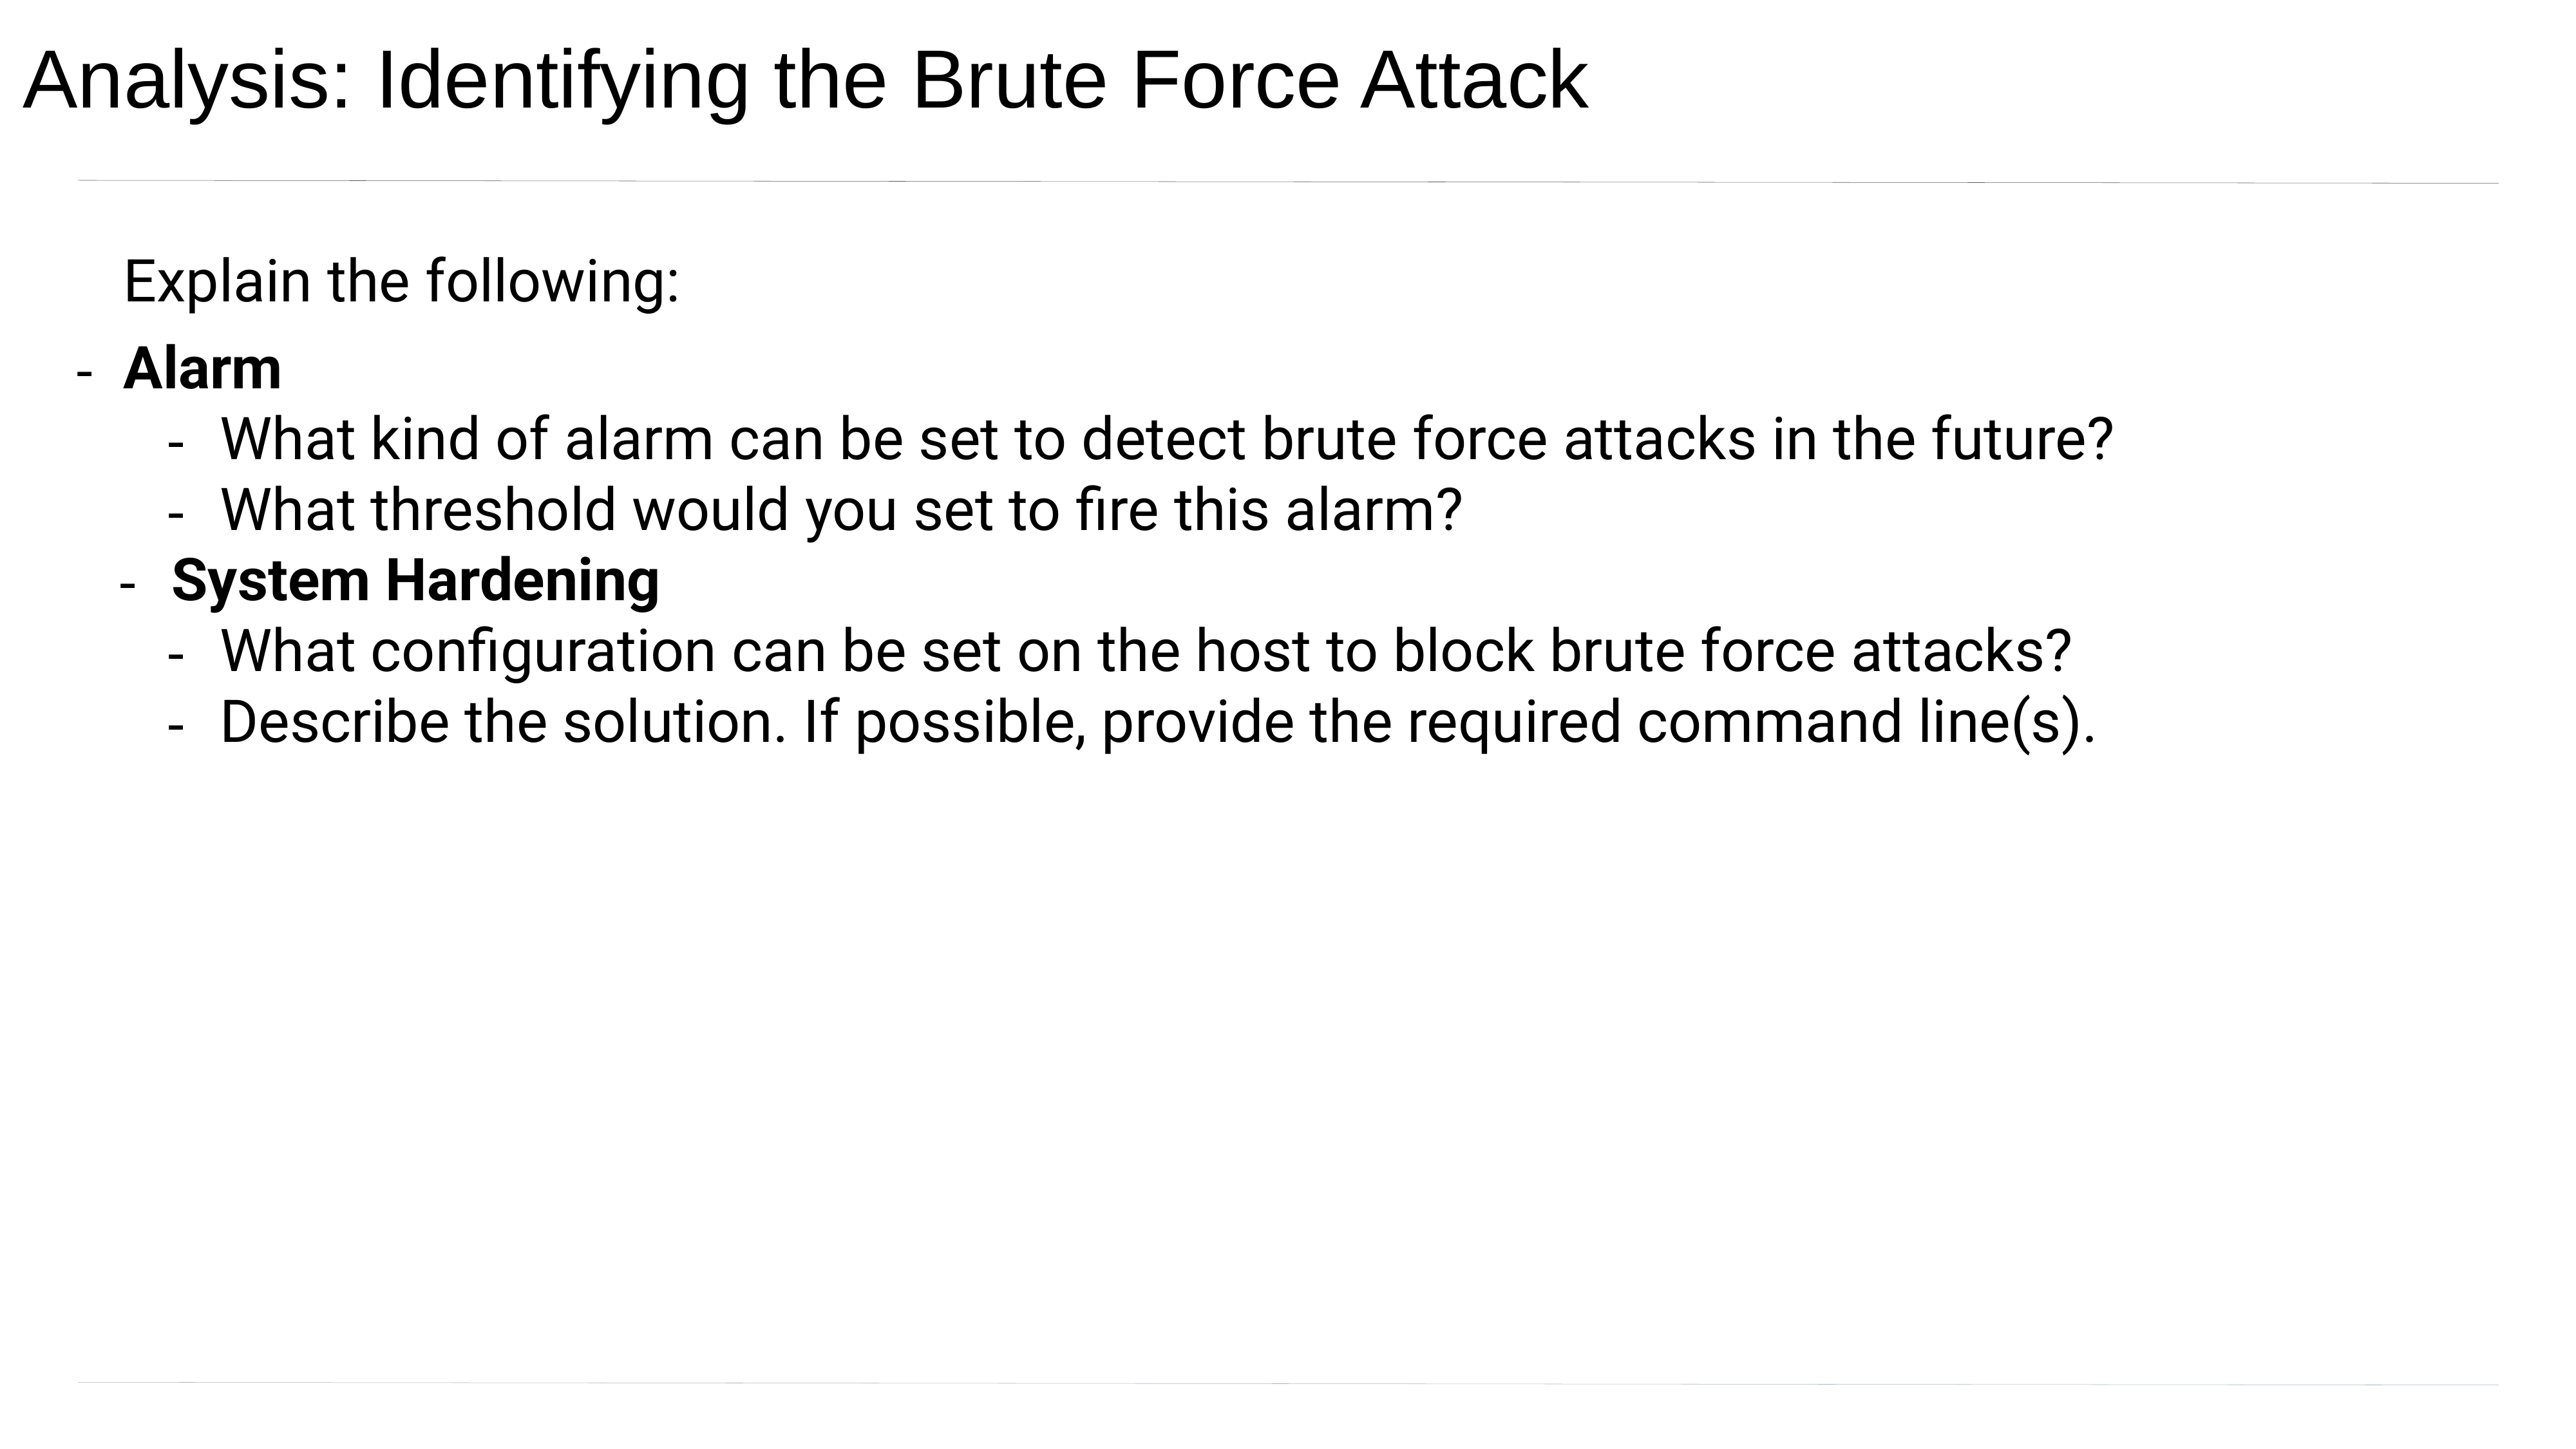

# Analysis: Identifying the Brute Force Attack
Explain the following:
Alarm
What kind of alarm can be set to detect brute force attacks in the future?
What threshold would you set to fire this alarm?
System Hardening
What configuration can be set on the host to block brute force attacks?
Describe the solution. If possible, provide the required command line(s).
20